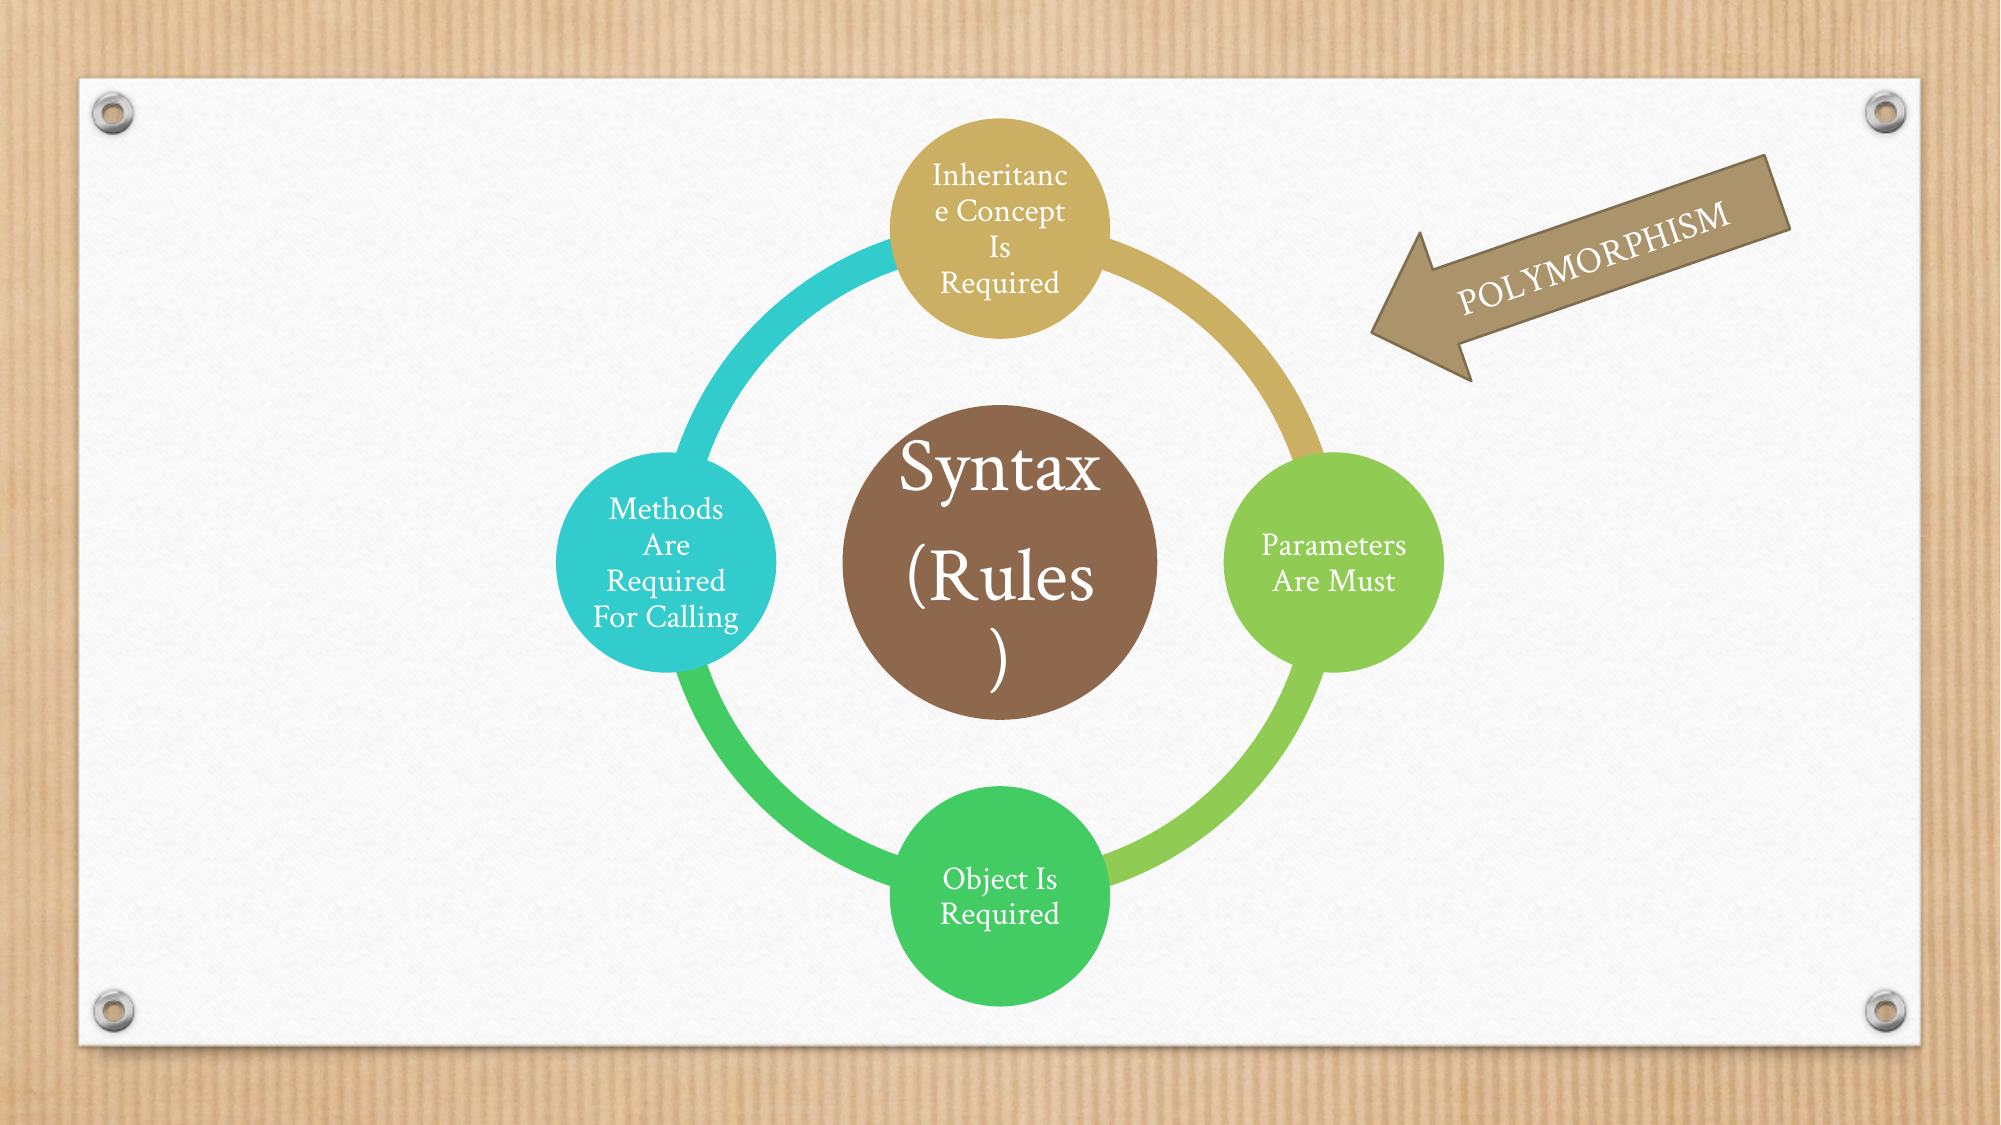

Syntax
(Rules)
Inheritance Concept Is Required
Parameters Are Must
Object Is Required
Methods Are Required For Calling
POLYMORPHISM